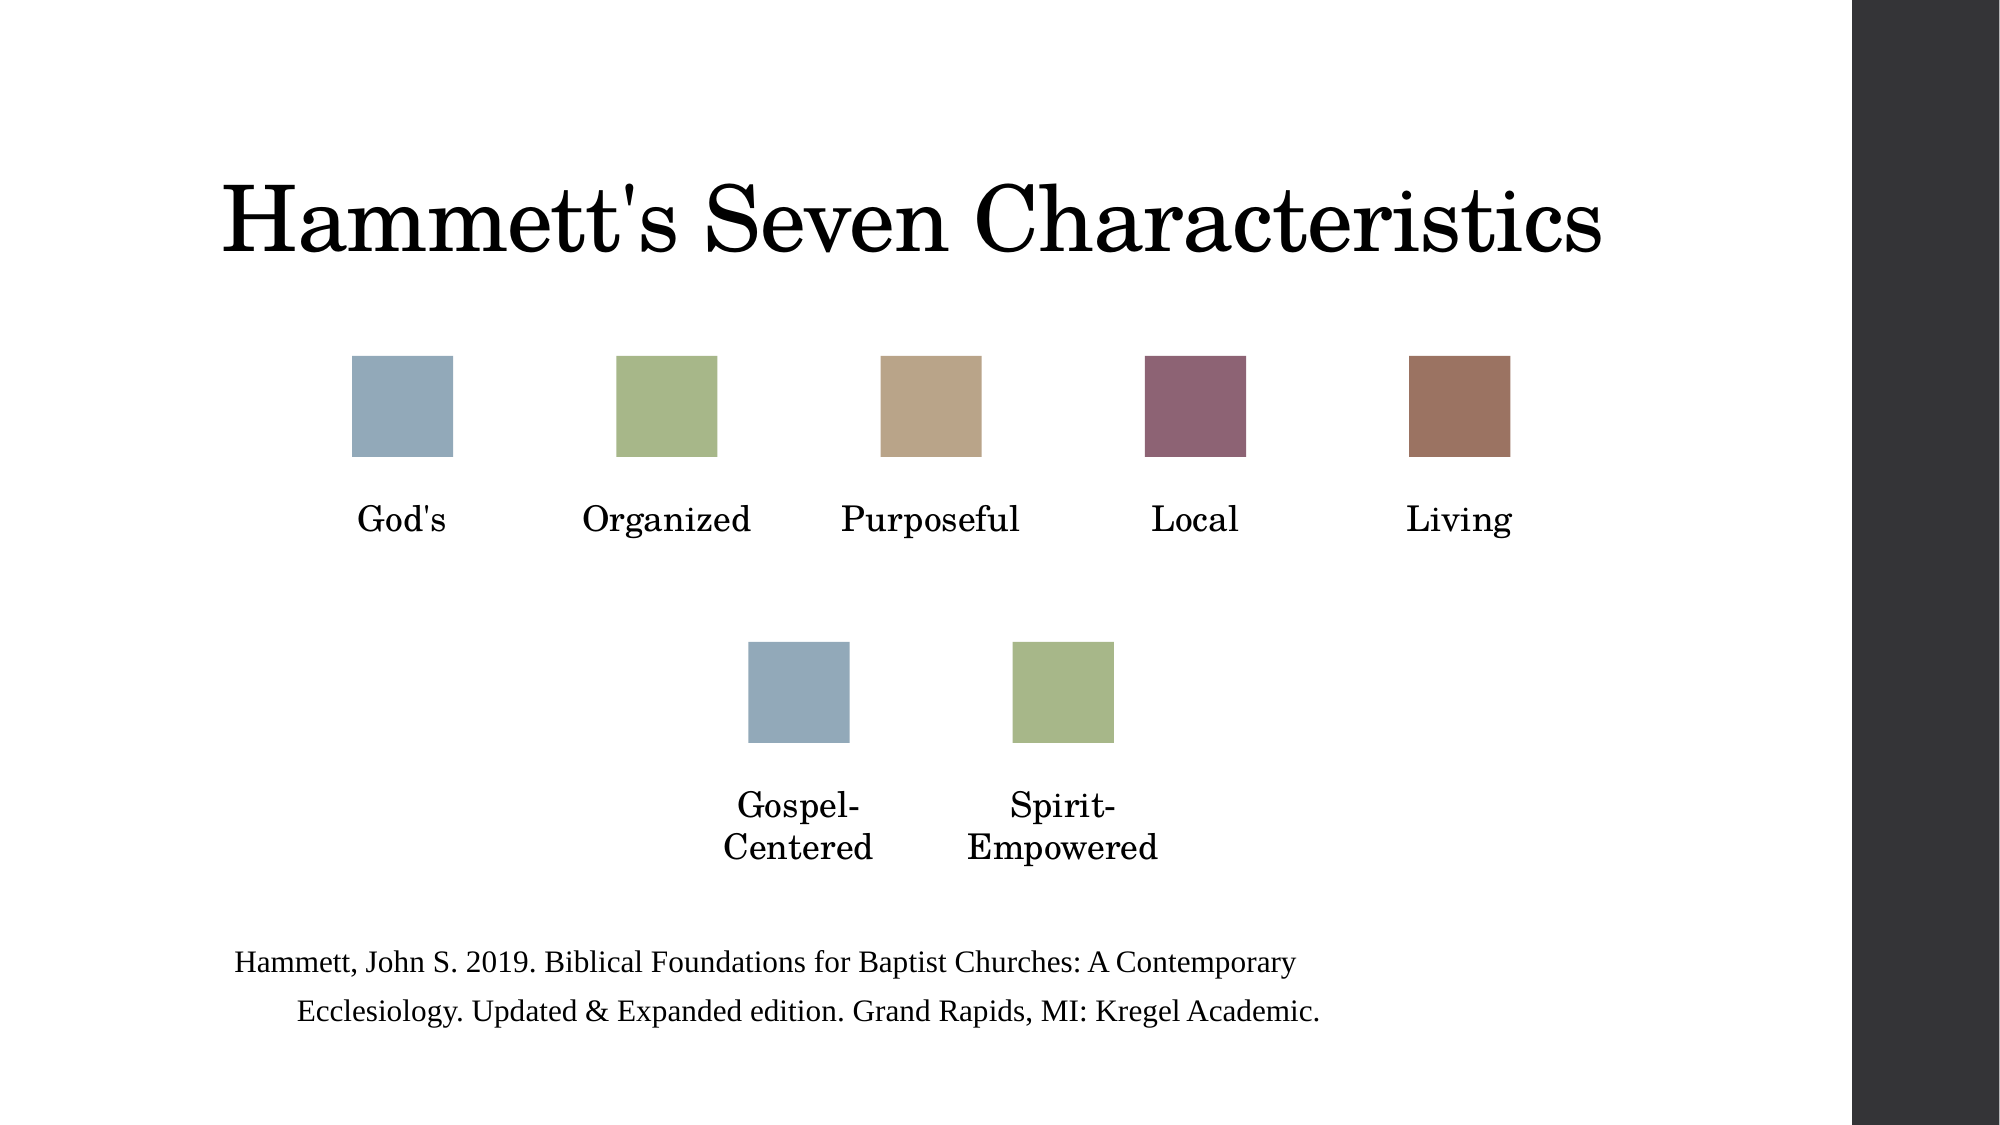

# Hammett's Seven Characteristics
God's
Organized
Purposeful
Local
Living
Gospel-Centered
Spirit-Empowered
Hammett, John S. 2019. Biblical Foundations for Baptist Churches: A Contemporary
  Ecclesiology. Updated & Expanded edition. Grand Rapids, MI: Kregel Academic.